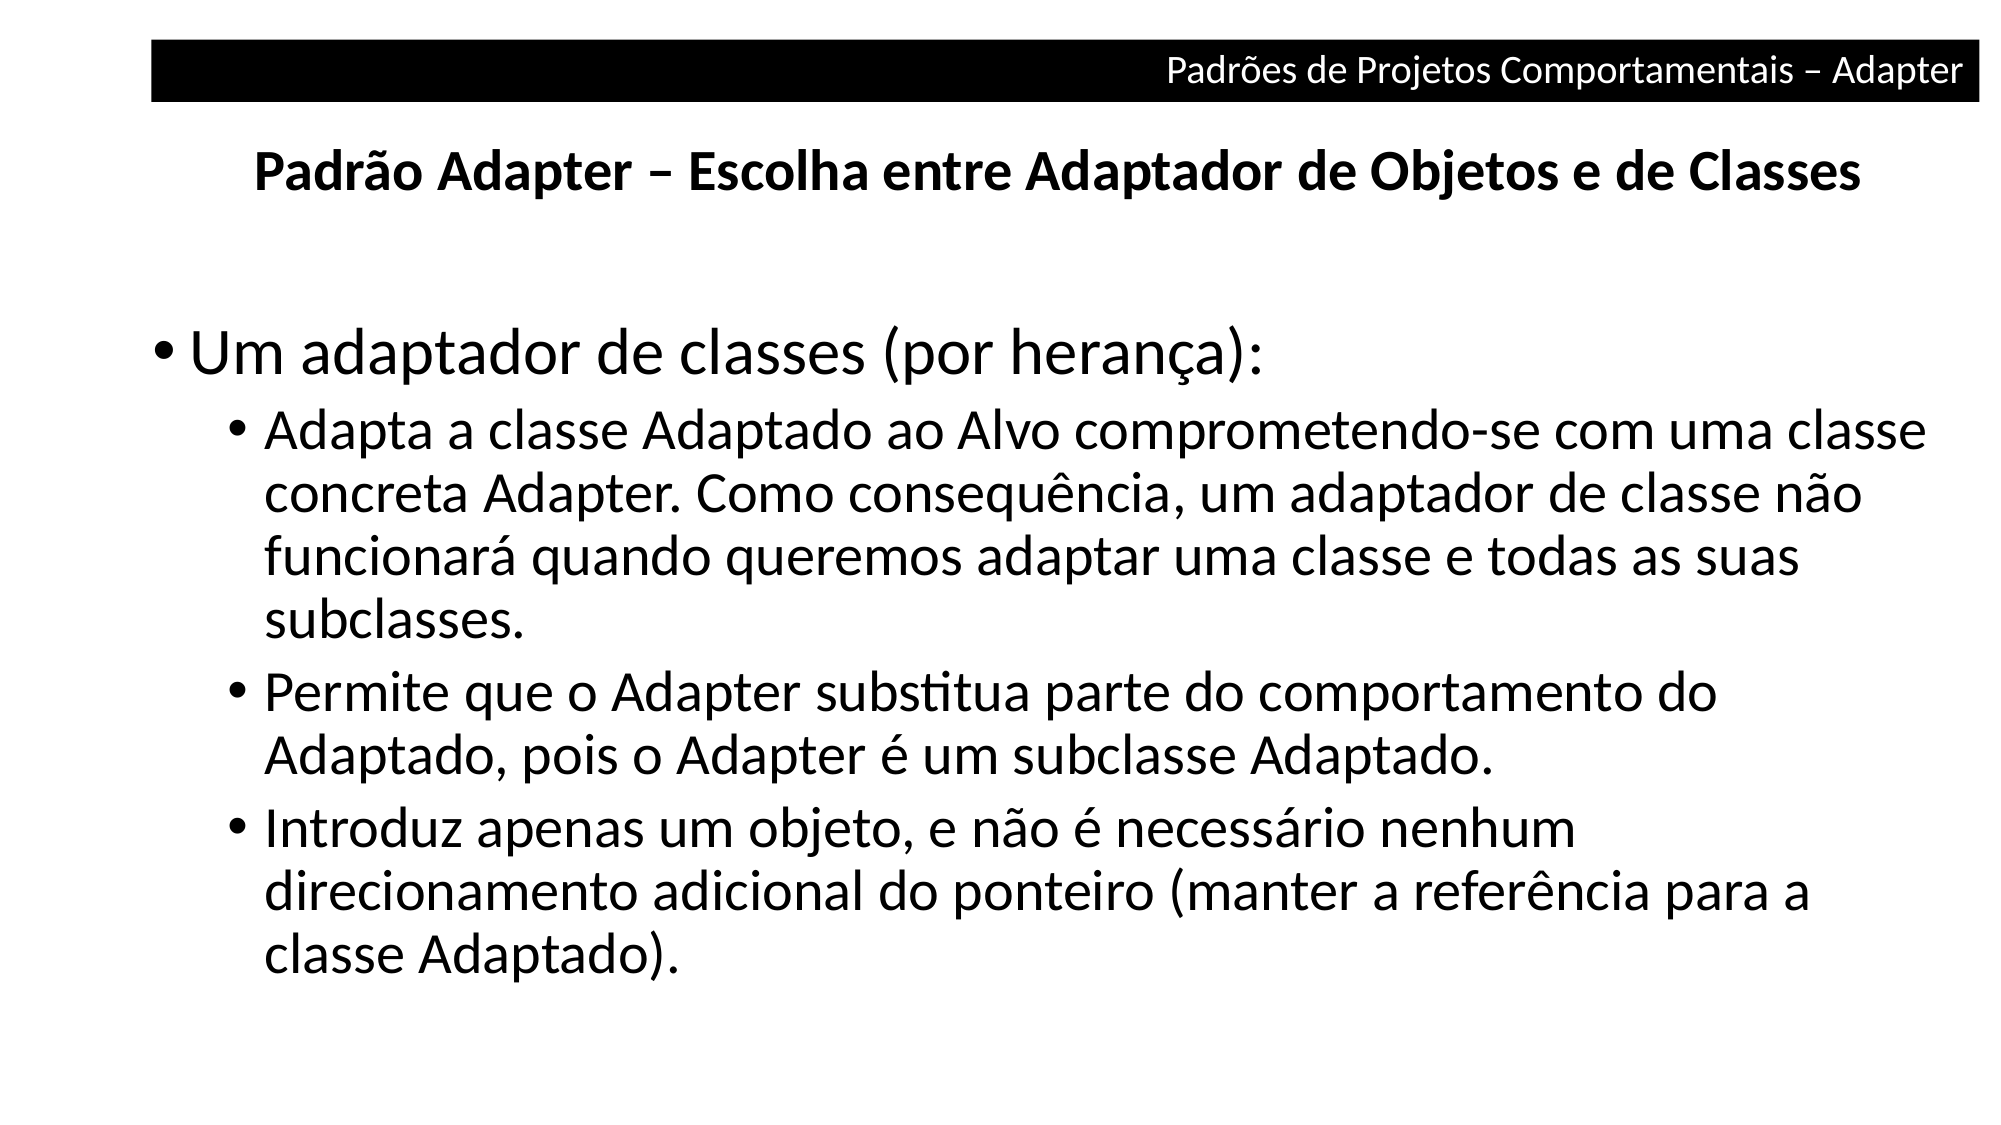

Padrões de Projetos Comportamentais – Adapter
Padrão Adapter – Escolha entre Adaptador de Objetos e de Classes

Um adaptador de classes (por herança):
Adapta a classe Adaptado ao Alvo comprometendo-se com uma classe concreta Adapter. Como consequência, um adaptador de classe não funcionará quando queremos adaptar uma classe e todas as suas subclasses.
Permite que o Adapter substitua parte do comportamento do Adaptado, pois o Adapter é um subclasse Adaptado.
Introduz apenas um objeto, e não é necessário nenhum direcionamento adicional do ponteiro (manter a referência para a classe Adaptado).